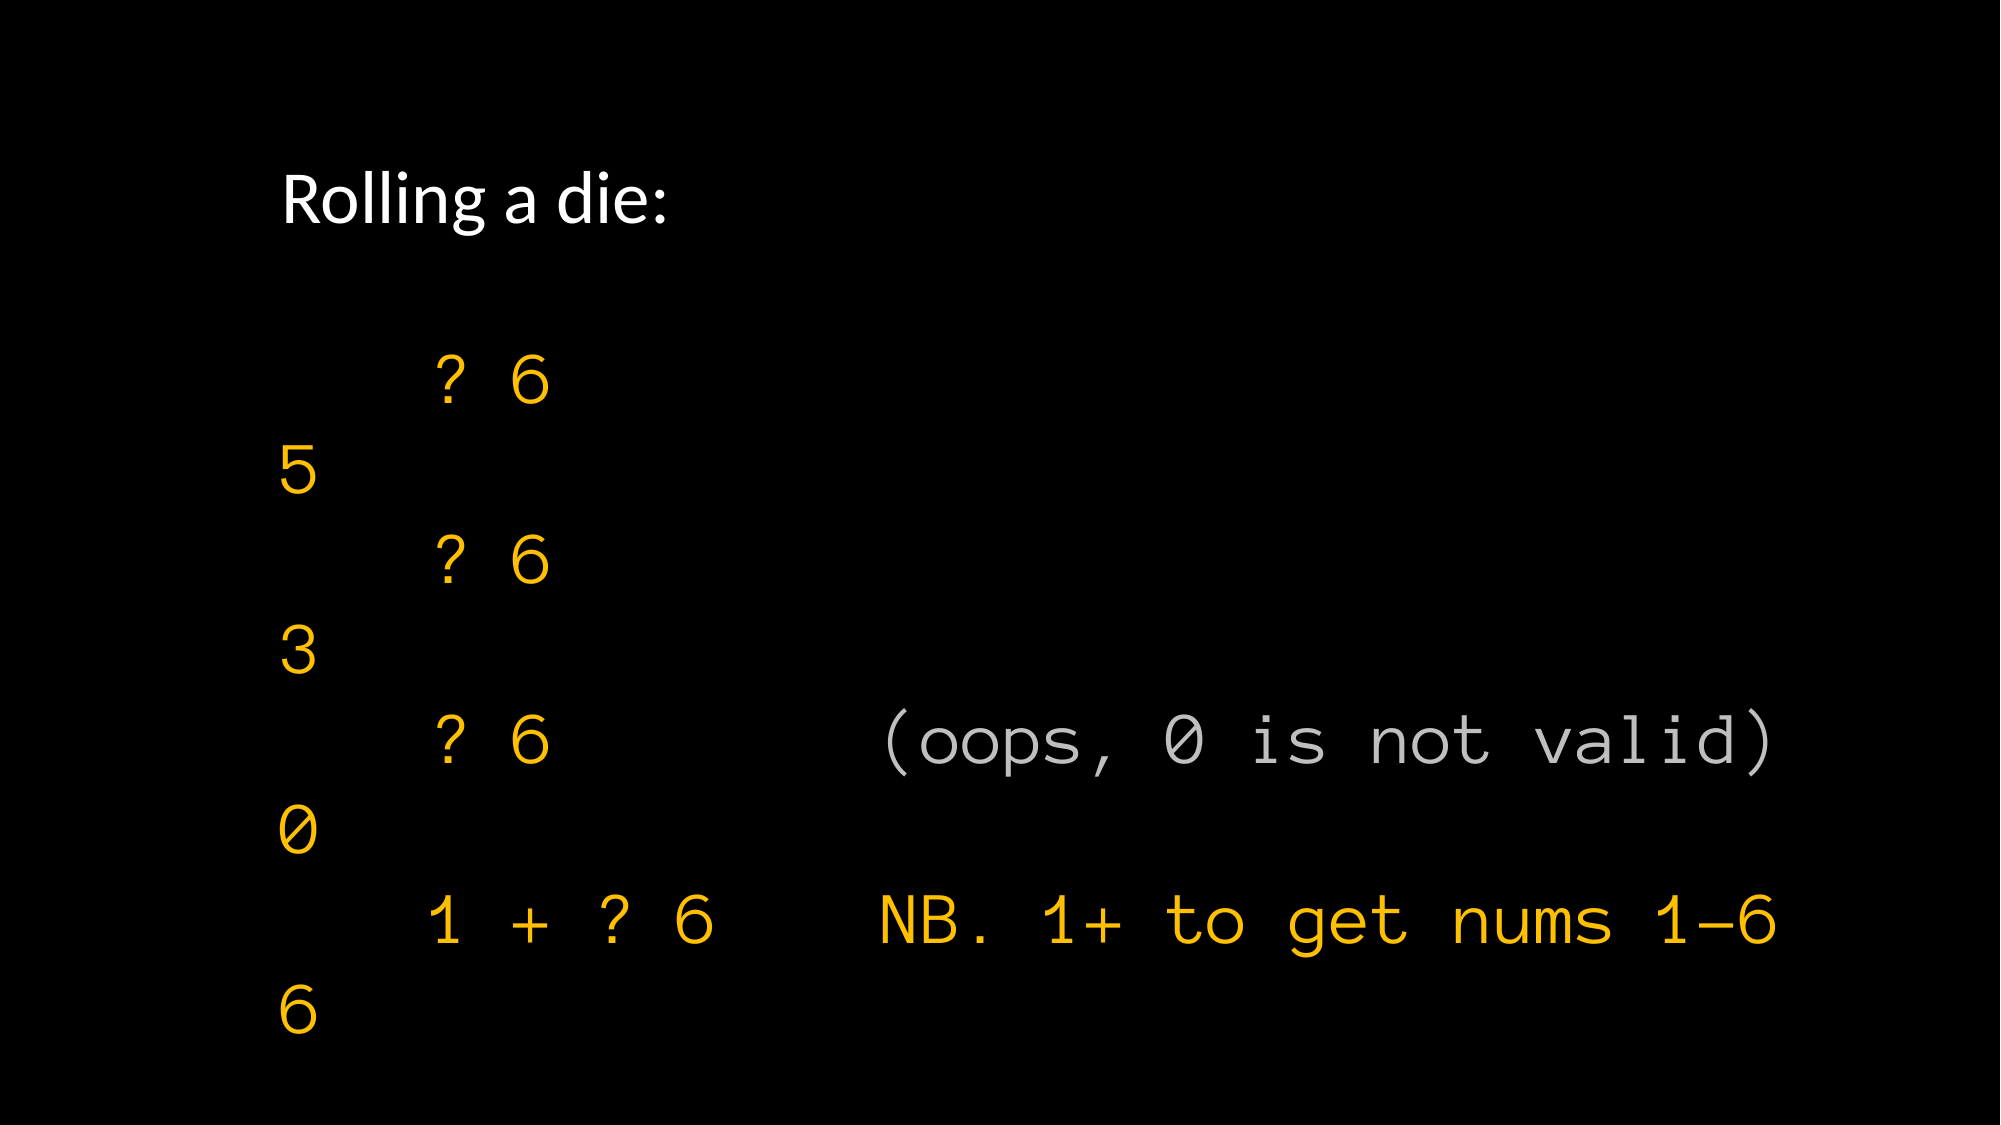

Rolling a die:
	? 6
5
	? 6
3
	? 6			(oops, 0 is not valid)
0
	1 + ? 6		NB. 1+ to get nums 1-6
6